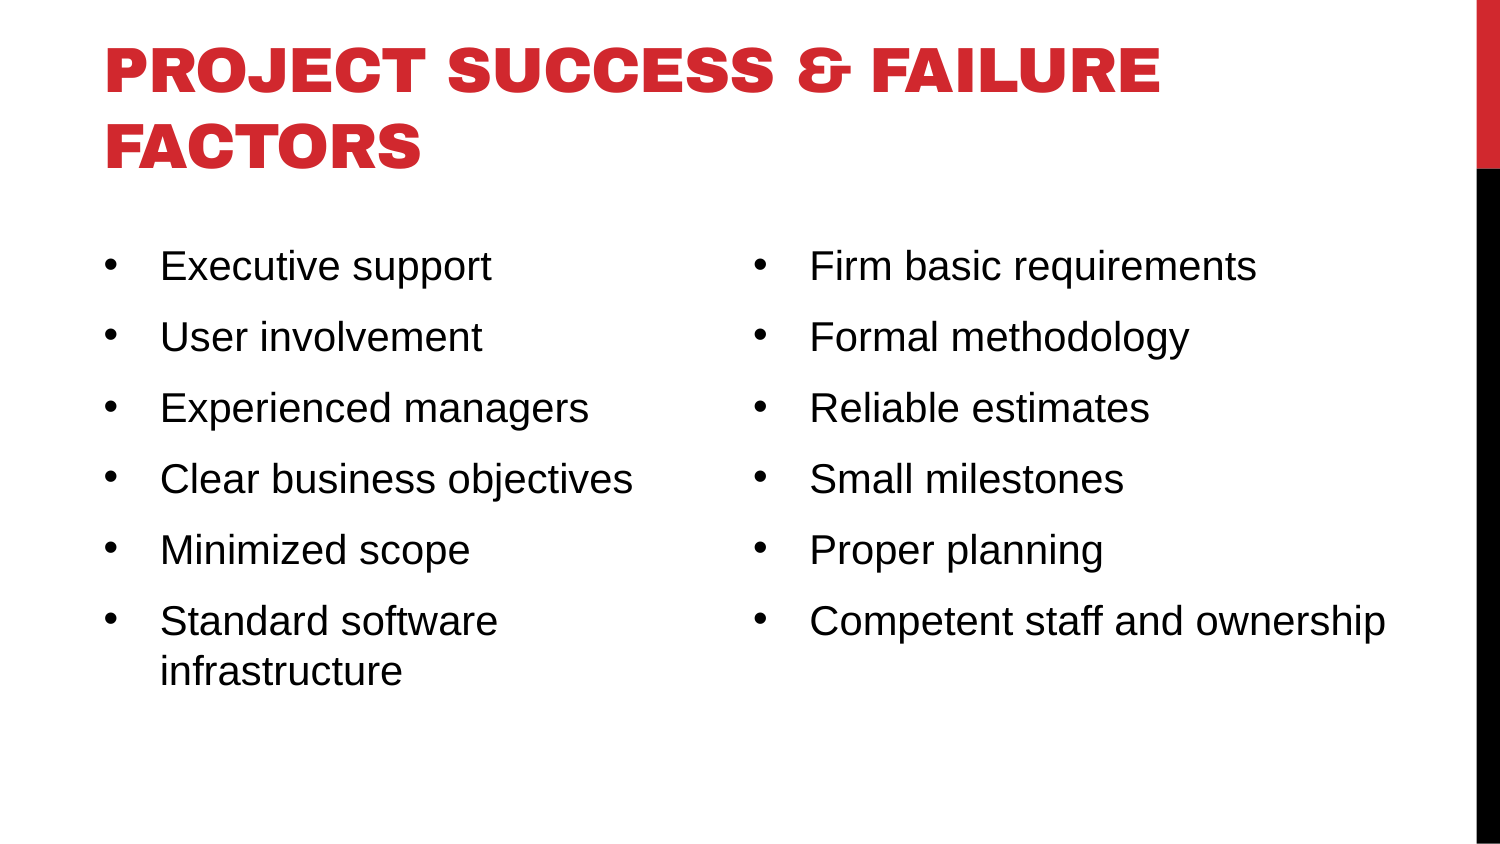

# Project Success & Failure Factors
Executive support
User involvement
Experienced managers
Clear business objectives
Minimized scope
Standard software infrastructure
Firm basic requirements
Formal methodology
Reliable estimates
Small milestones
Proper planning
Competent staff and ownership